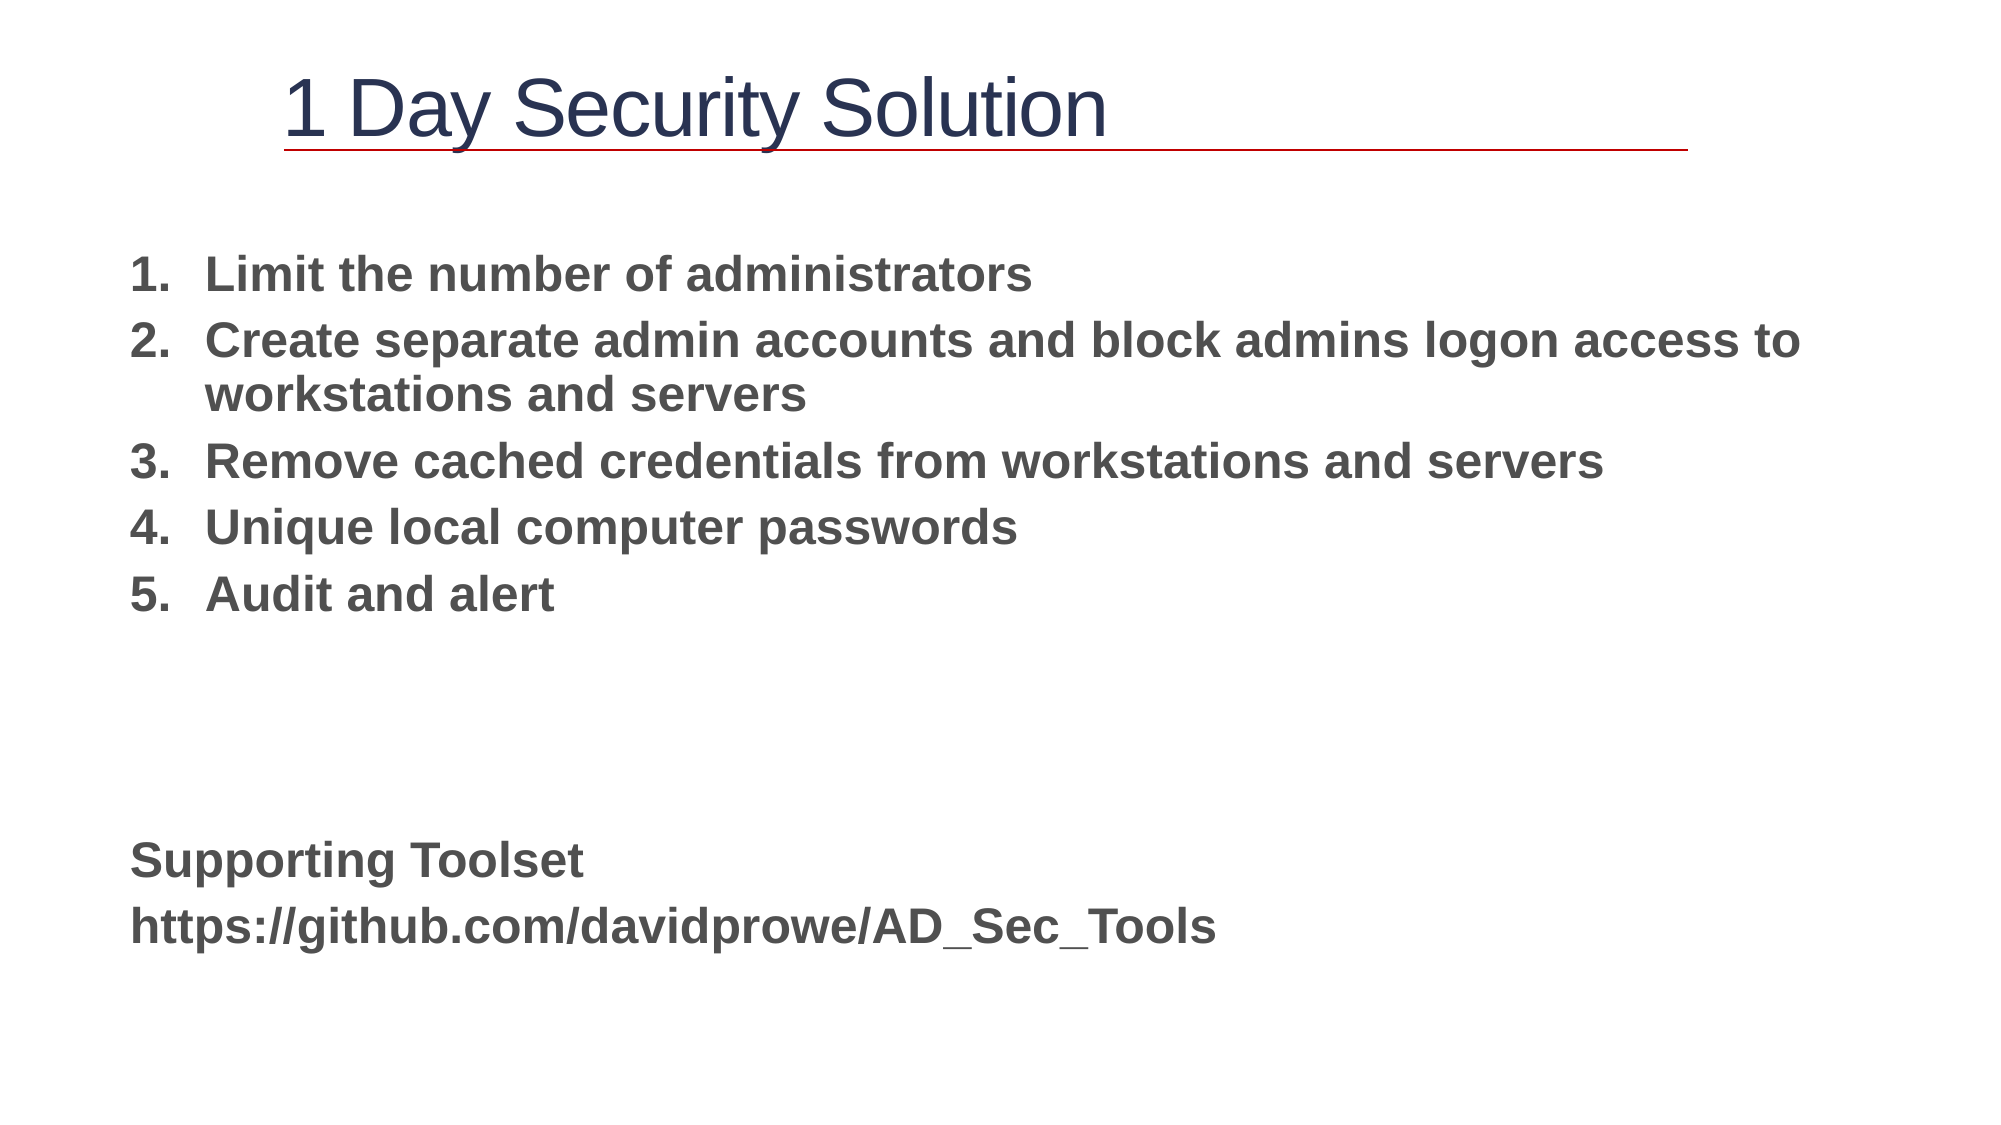

# 1 Day Security Solution
Limit the number of administrators
Create separate admin accounts and block admins logon access to workstations and servers
Remove cached credentials from workstations and servers
Unique local computer passwords
Audit and alert

Supporting Toolset
https://github.com/davidprowe/AD_Sec_Tools